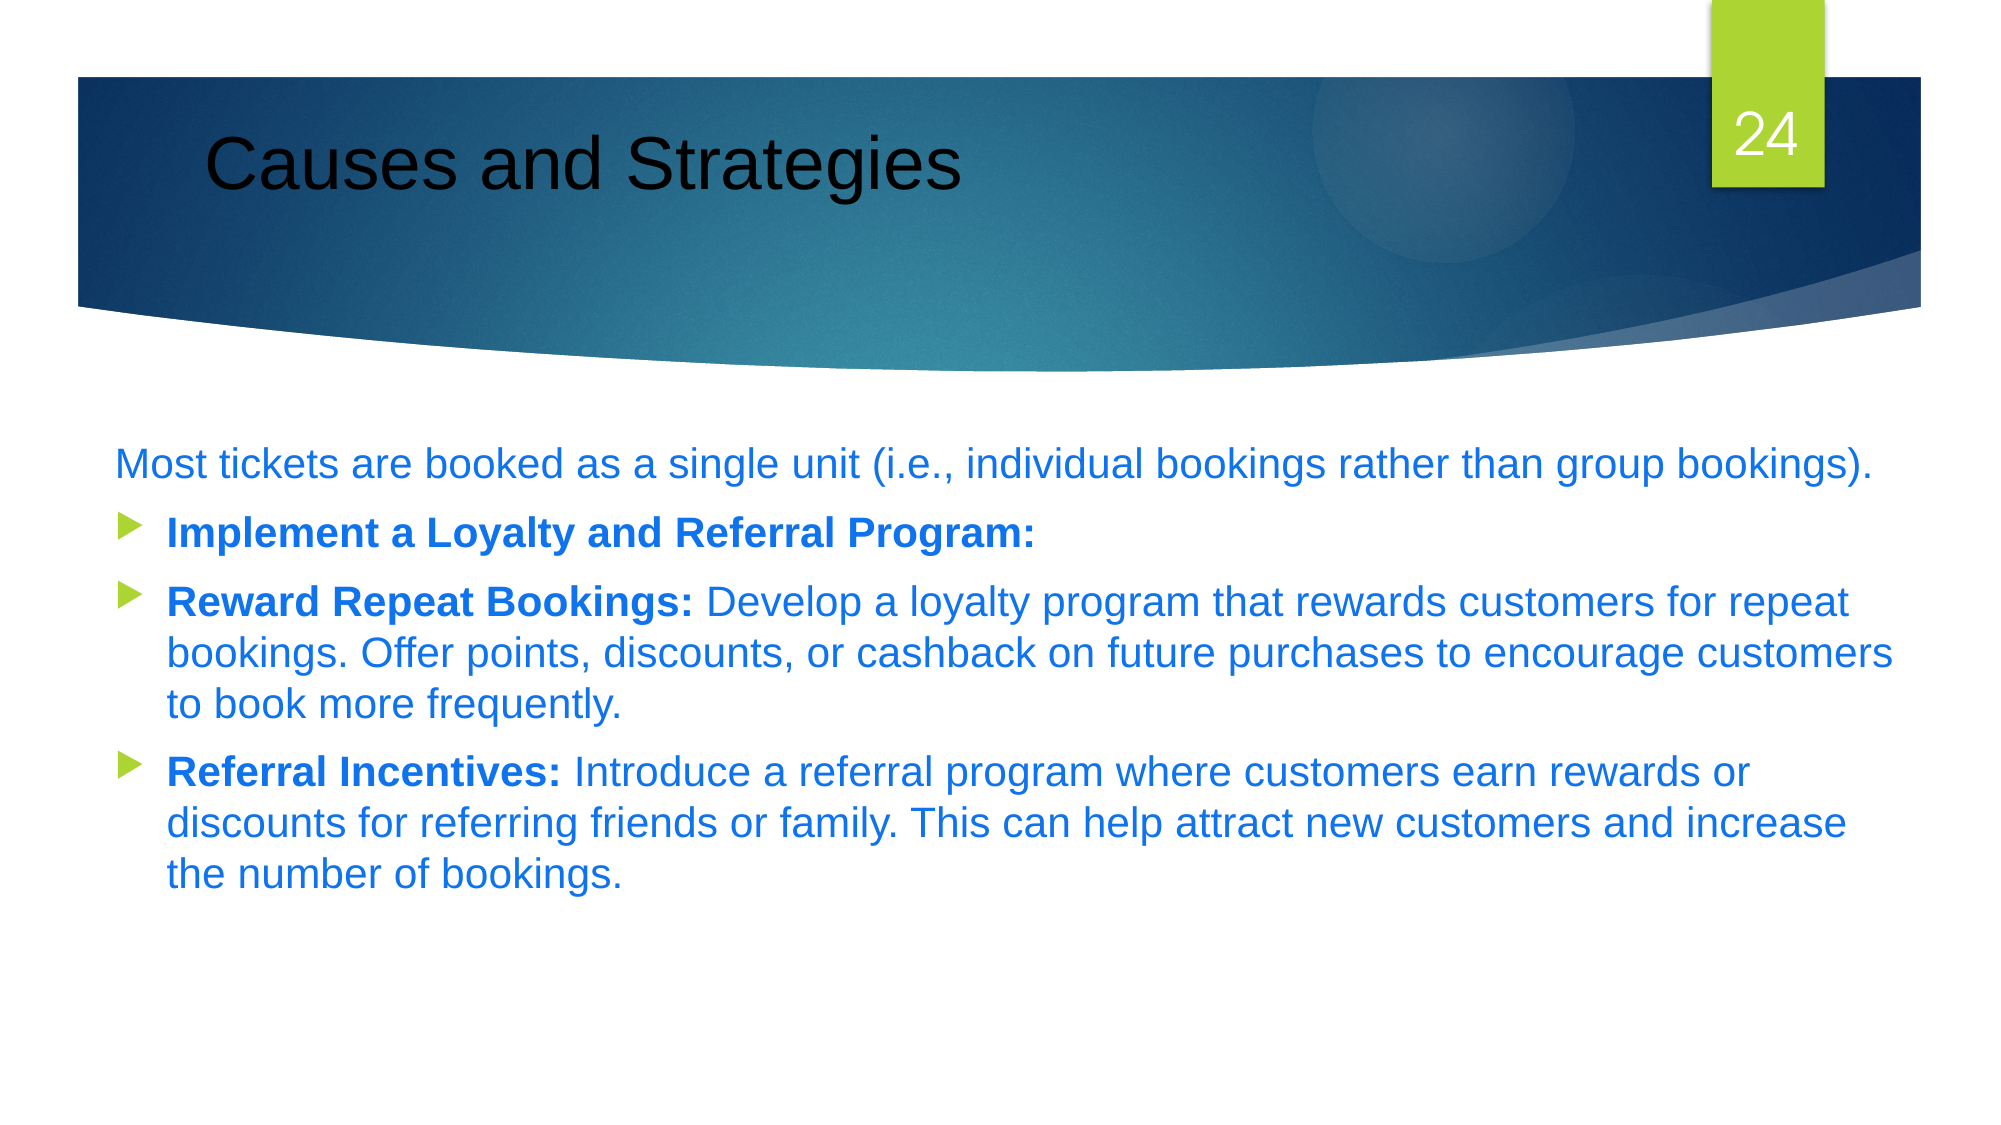

24
# Causes and Strategies
Most tickets are booked as a single unit (i.e., individual bookings rather than group bookings).
Implement a Loyalty and Referral Program:
Reward Repeat Bookings: Develop a loyalty program that rewards customers for repeat bookings. Offer points, discounts, or cashback on future purchases to encourage customers to book more frequently.
Referral Incentives: Introduce a referral program where customers earn rewards or discounts for referring friends or family. This can help attract new customers and increase the number of bookings.